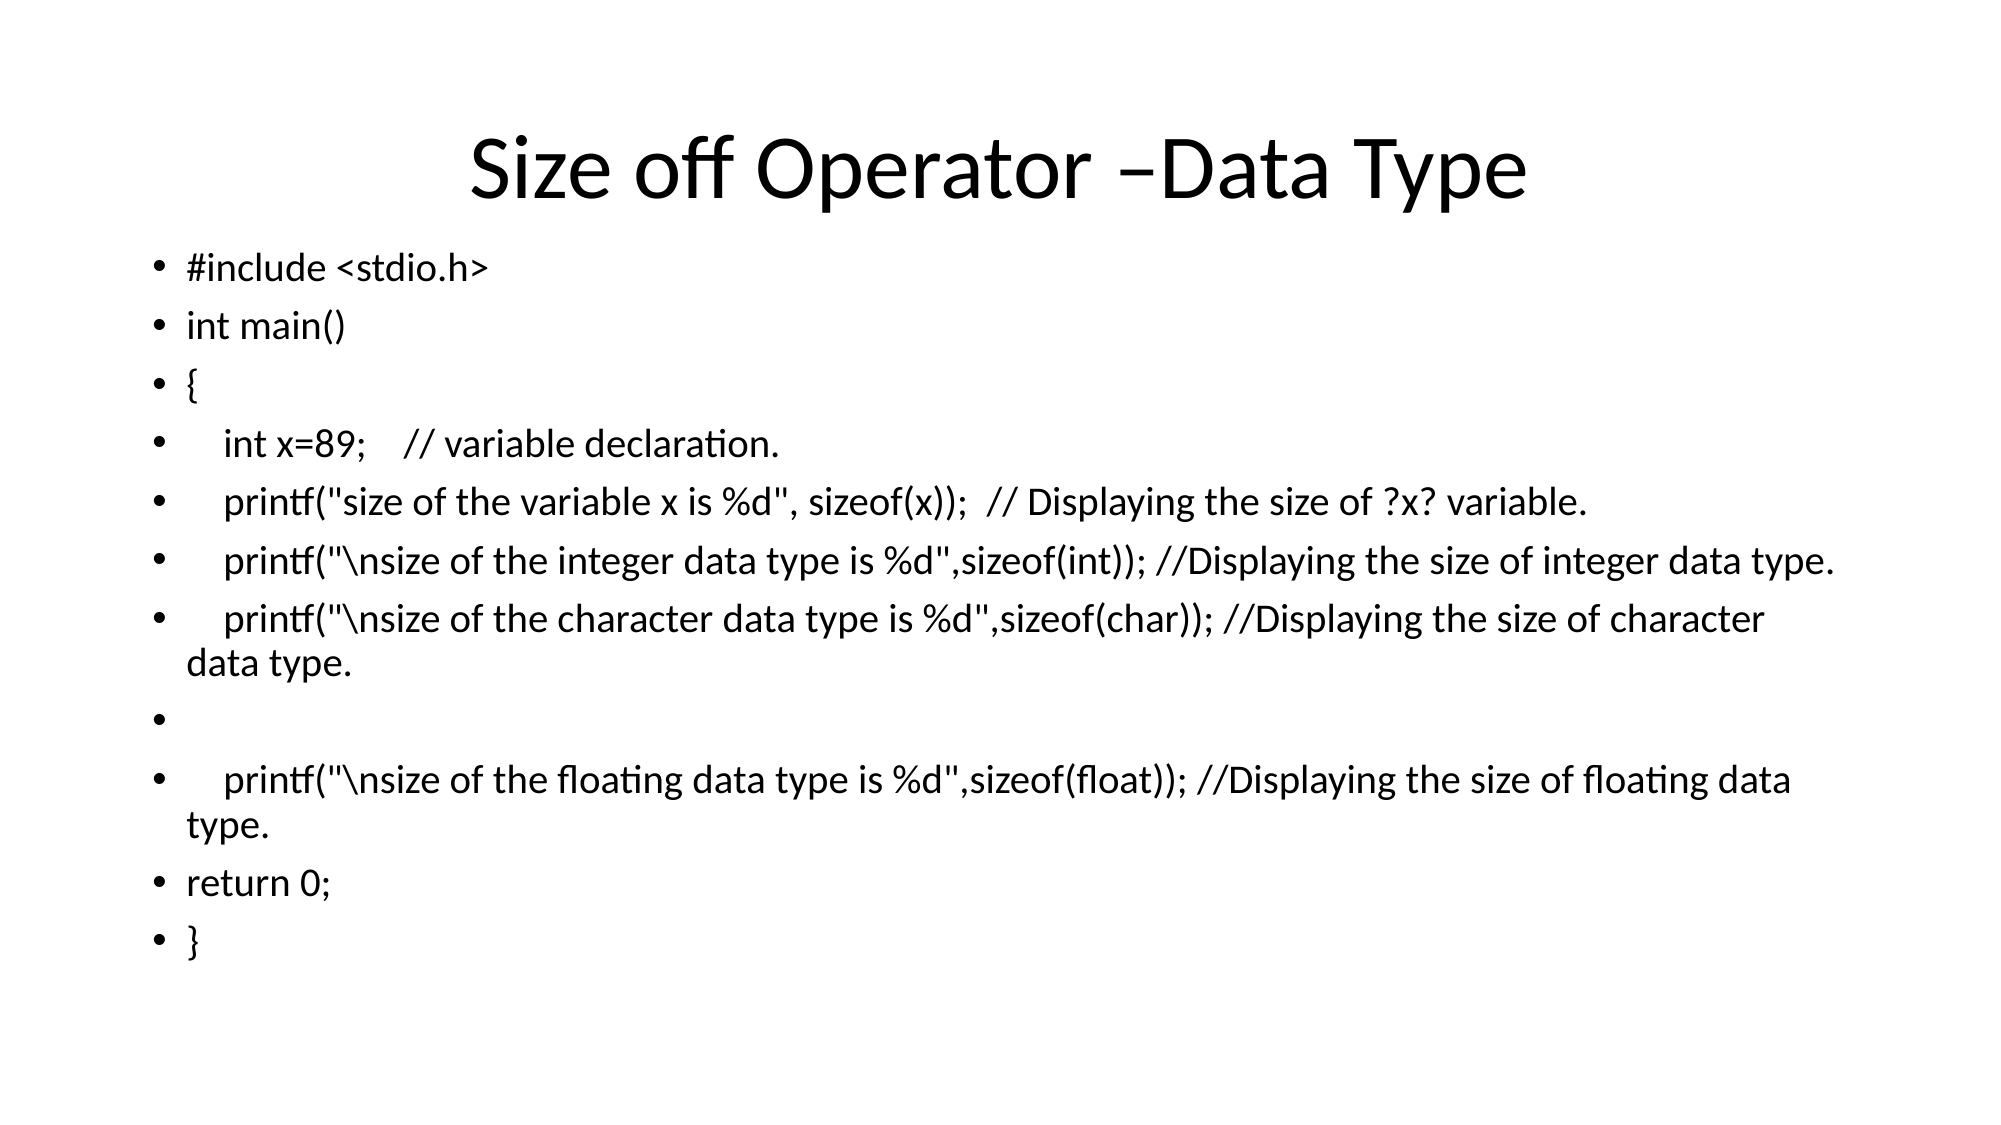

# Size off Operator –Data Type
#include <stdio.h>
int main()
{
    int x=89;    // variable declaration.
    printf("size of the variable x is %d", sizeof(x));  // Displaying the size of ?x? variable.
    printf("\nsize of the integer data type is %d",sizeof(int)); //Displaying the size of integer data type.
    printf("\nsize of the character data type is %d",sizeof(char)); //Displaying the size of character data type.

    printf("\nsize of the floating data type is %d",sizeof(float)); //Displaying the size of floating data type.
return 0;
}